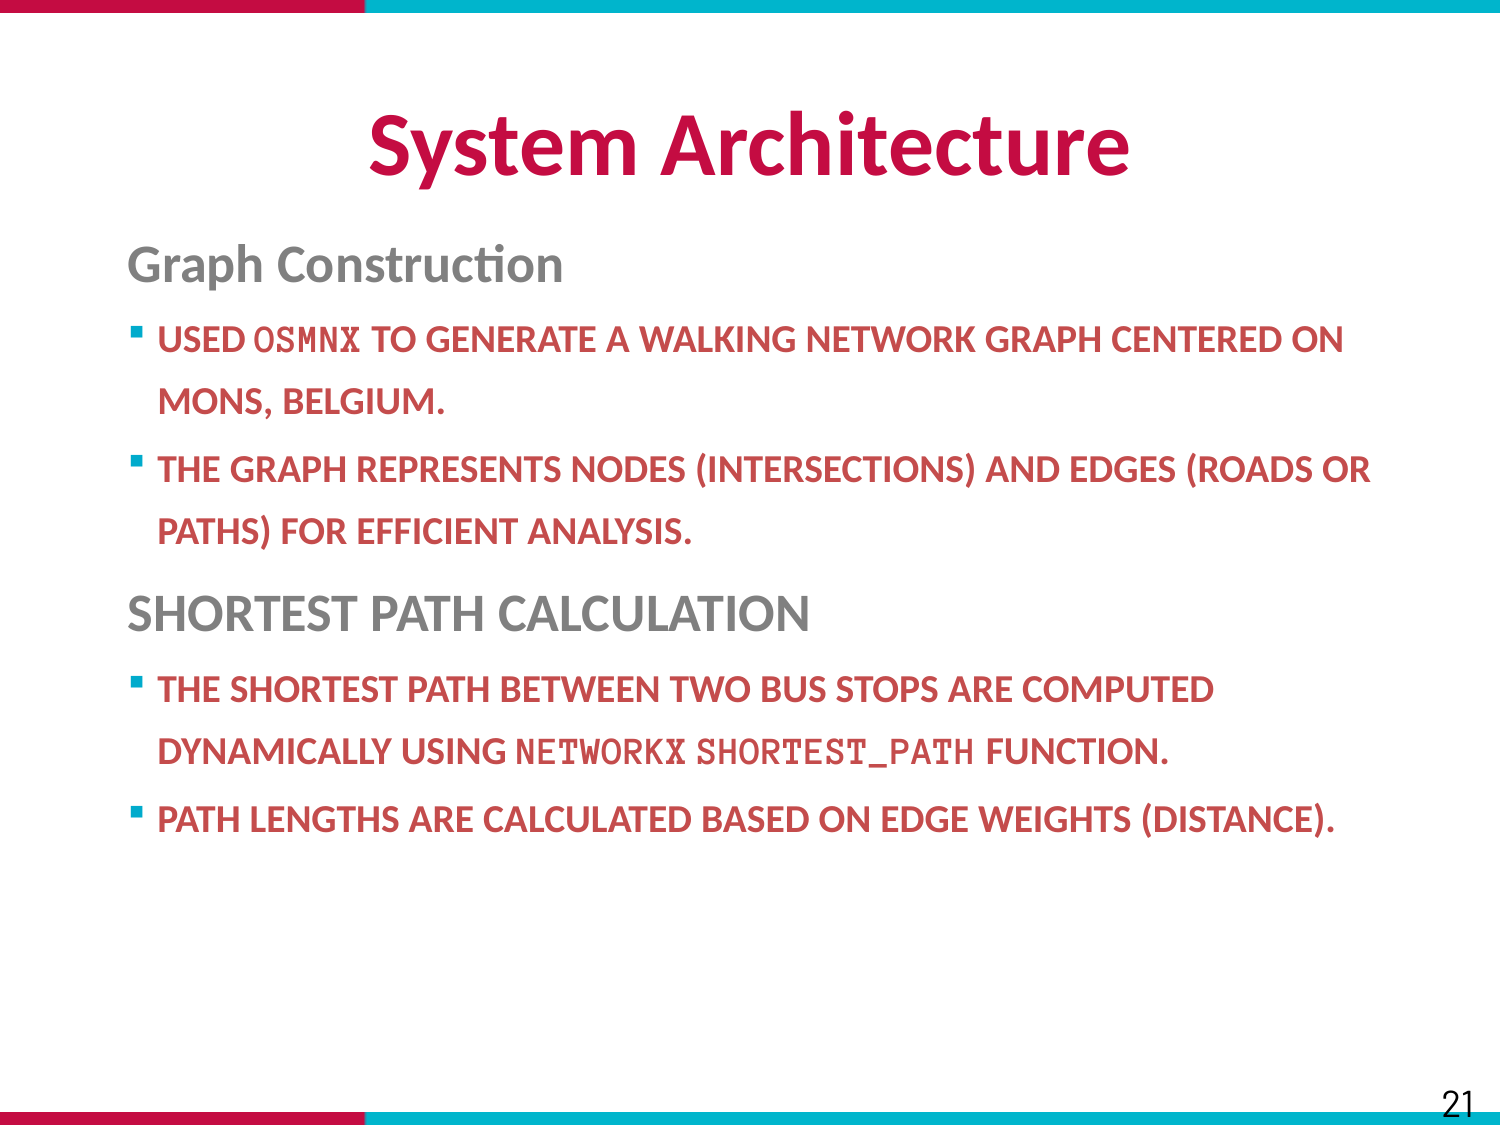

# System Architecture
Graph Construction
Used osmnx to generate a walking network graph centered on Mons, Belgium.
The graph represents nodes (intersections) and edges (roads or paths) for efficient analysis.
Shortest Path Calculation
The shortest path between two bus stops are computed dynamically using NetworkX shortest_path function.
Path lengths are calculated based on edge weights (distance).

21